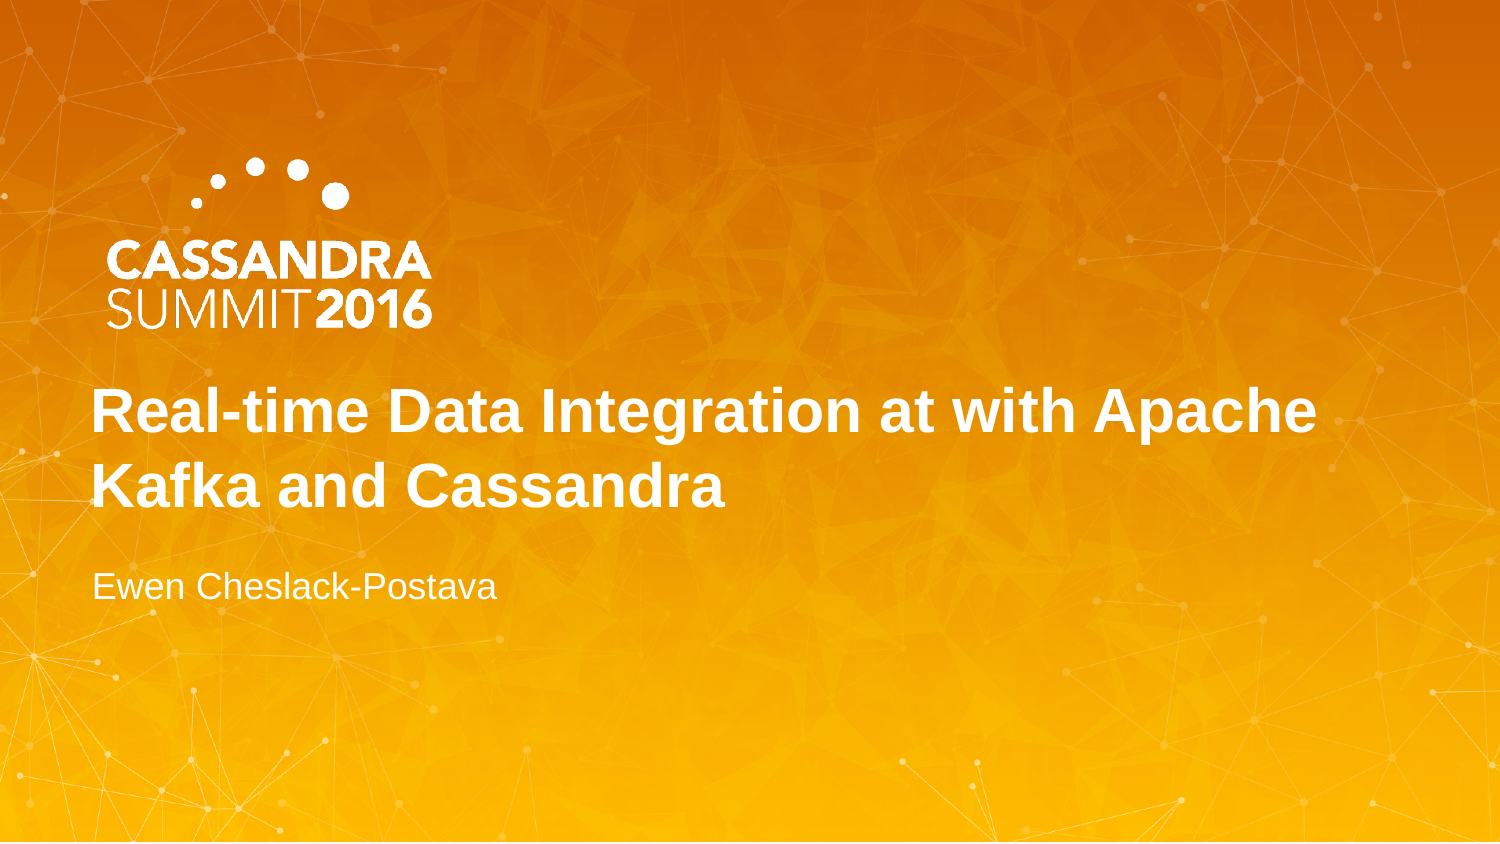

# Real-time Data Integration at with Apache Kafka and Cassandra
Ewen Cheslack-Postava